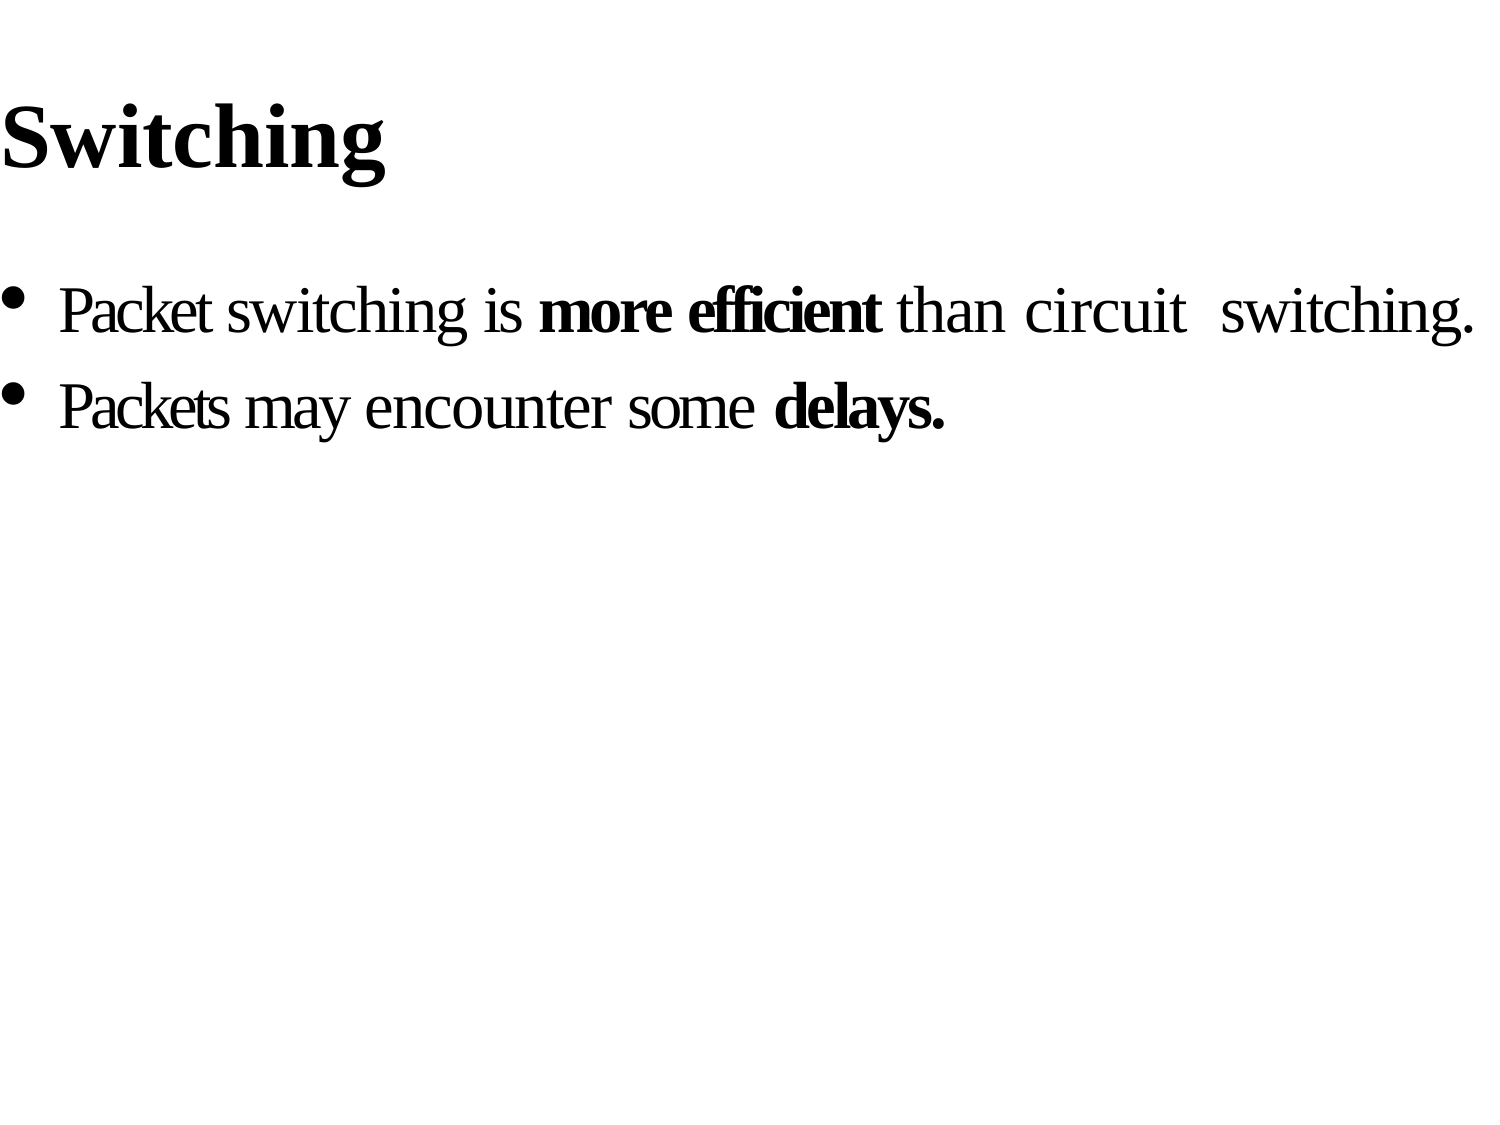

Switching
Packet switching is more efficient than circuit  switching.
Packets may encounter some delays.